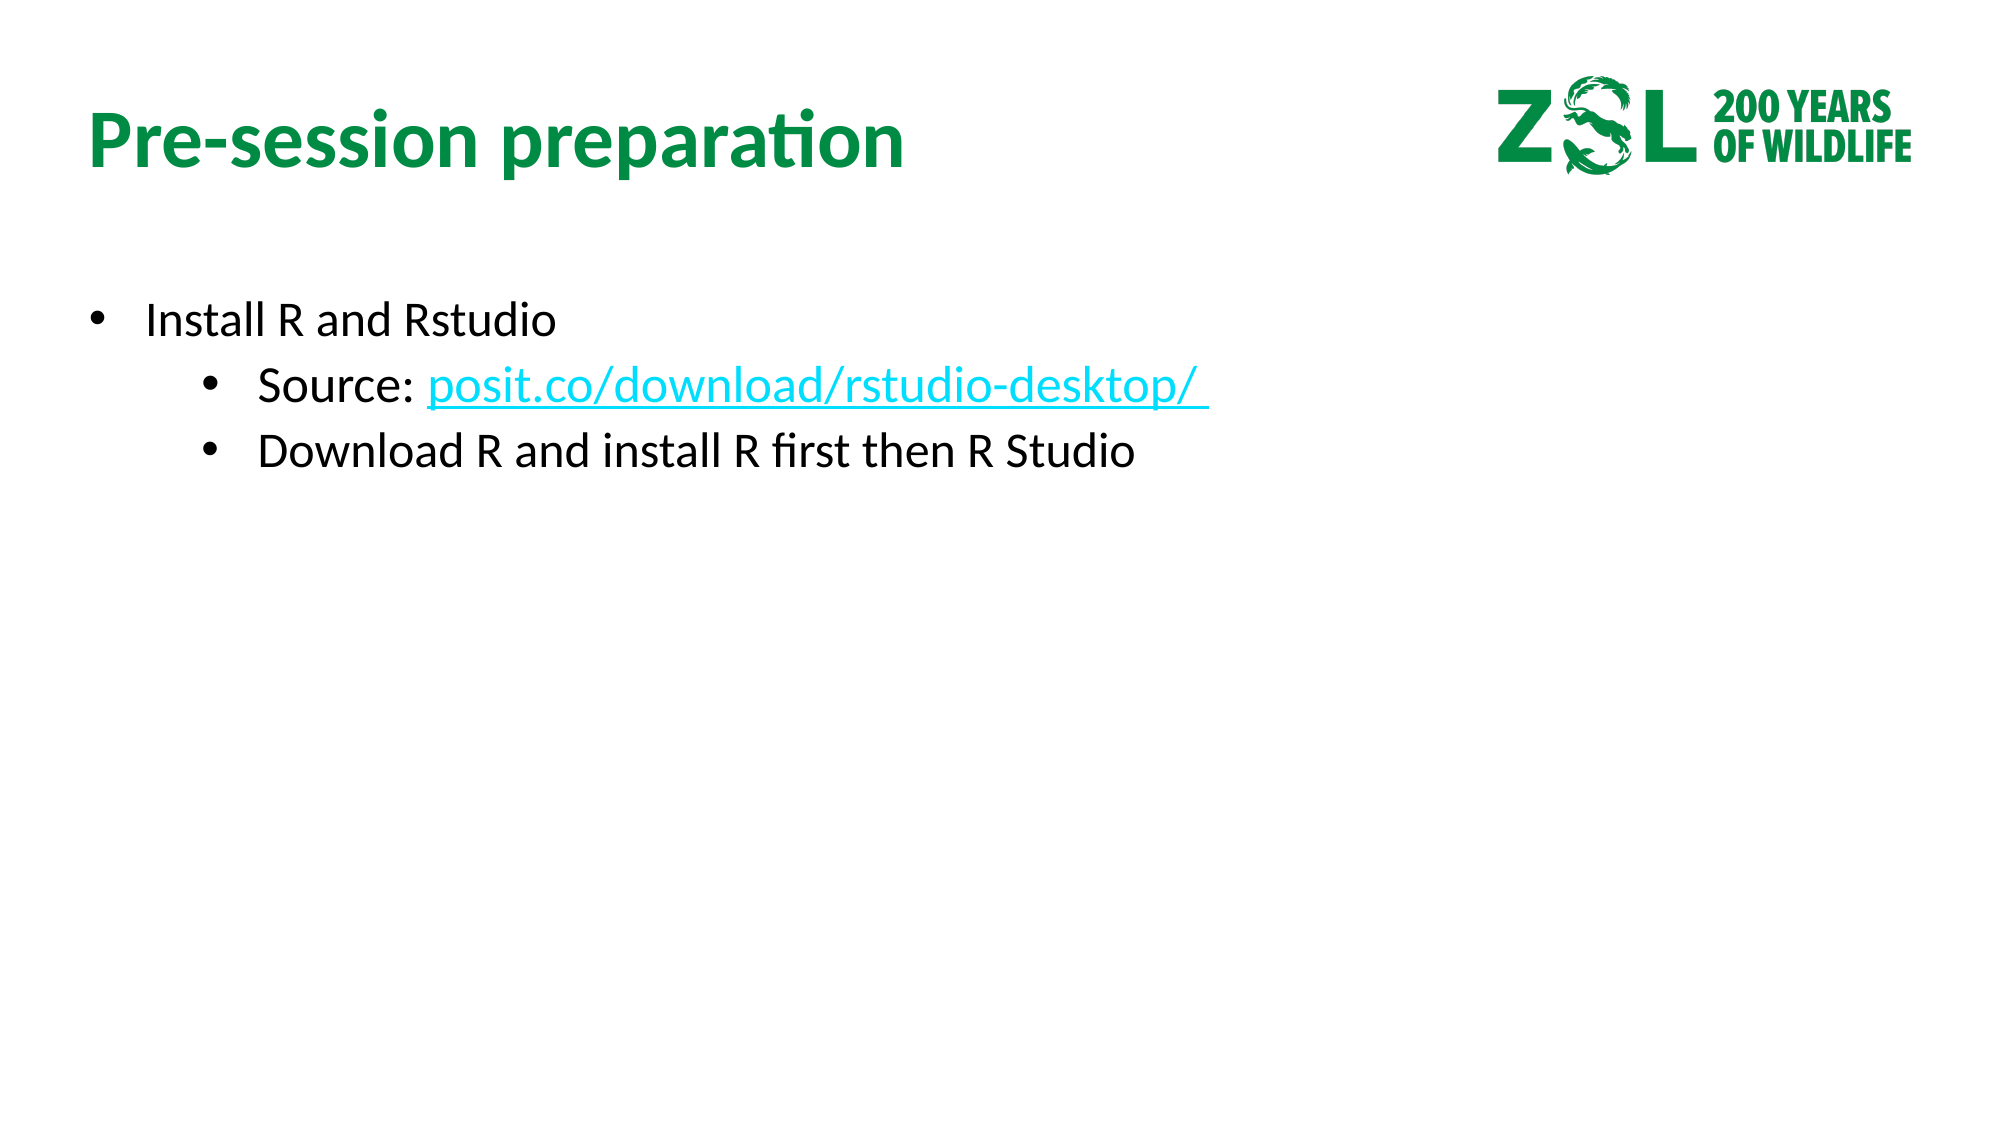

# Pre-session preparation
Install R and Rstudio
Source: posit.co/download/rstudio-desktop/
Download R and install R first then R Studio